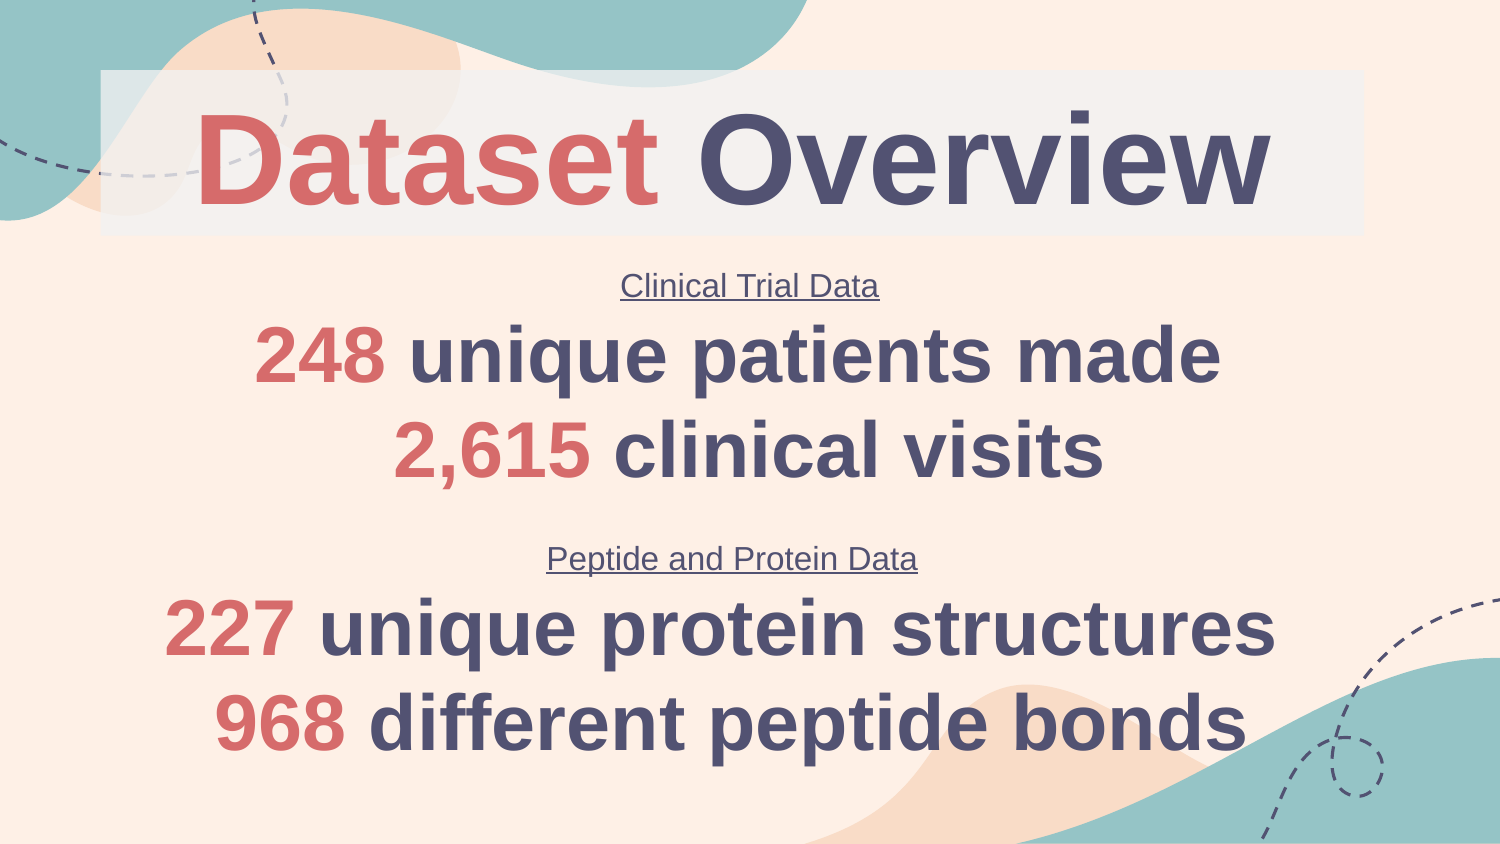

Dataset Overview
Clinical Trial Data
# 248 unique patients made
2,615 clinical visits
Peptide and Protein Data
227 unique protein structures
968 different peptide bonds